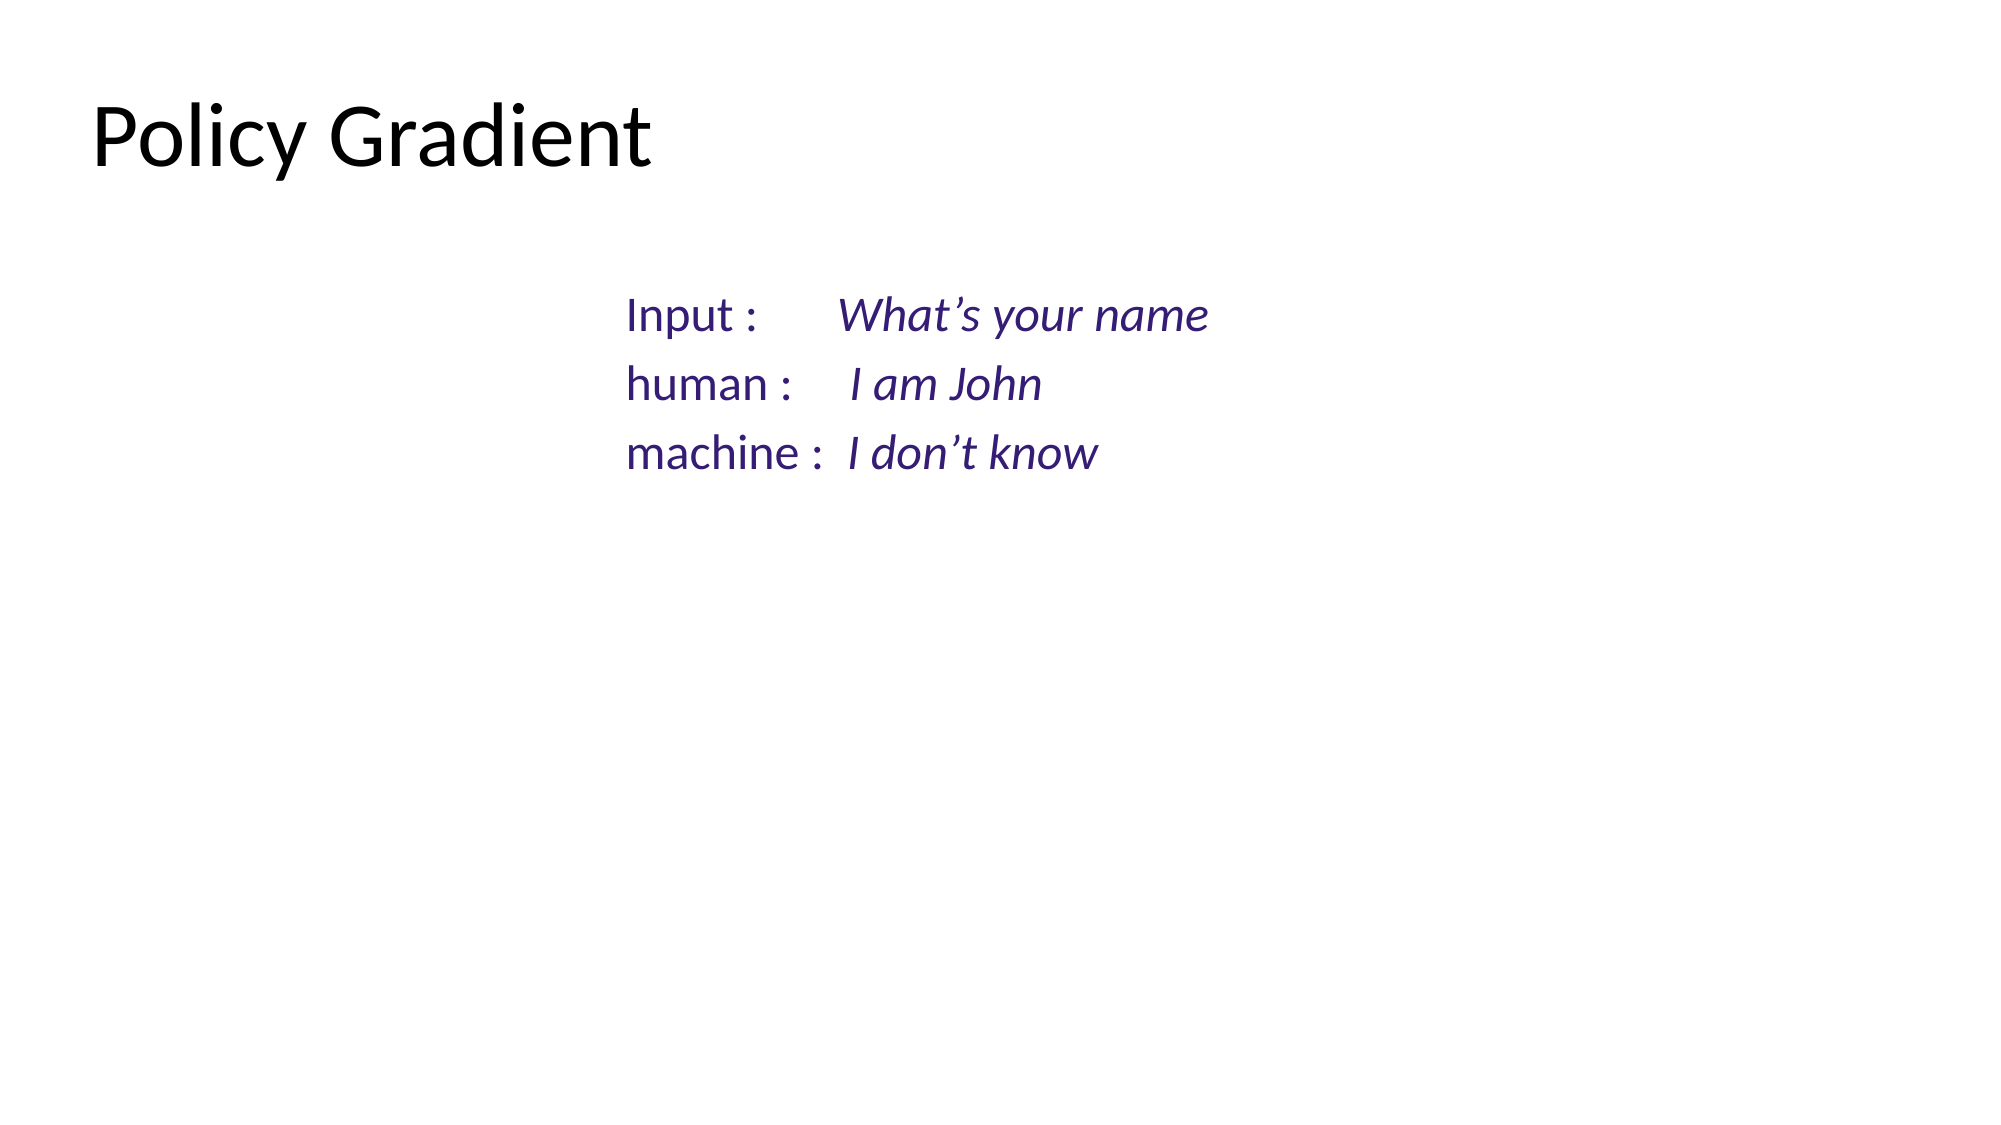

Policy Gradient
Input :       What’s your name
human :     I am John
machine :  I don’t know